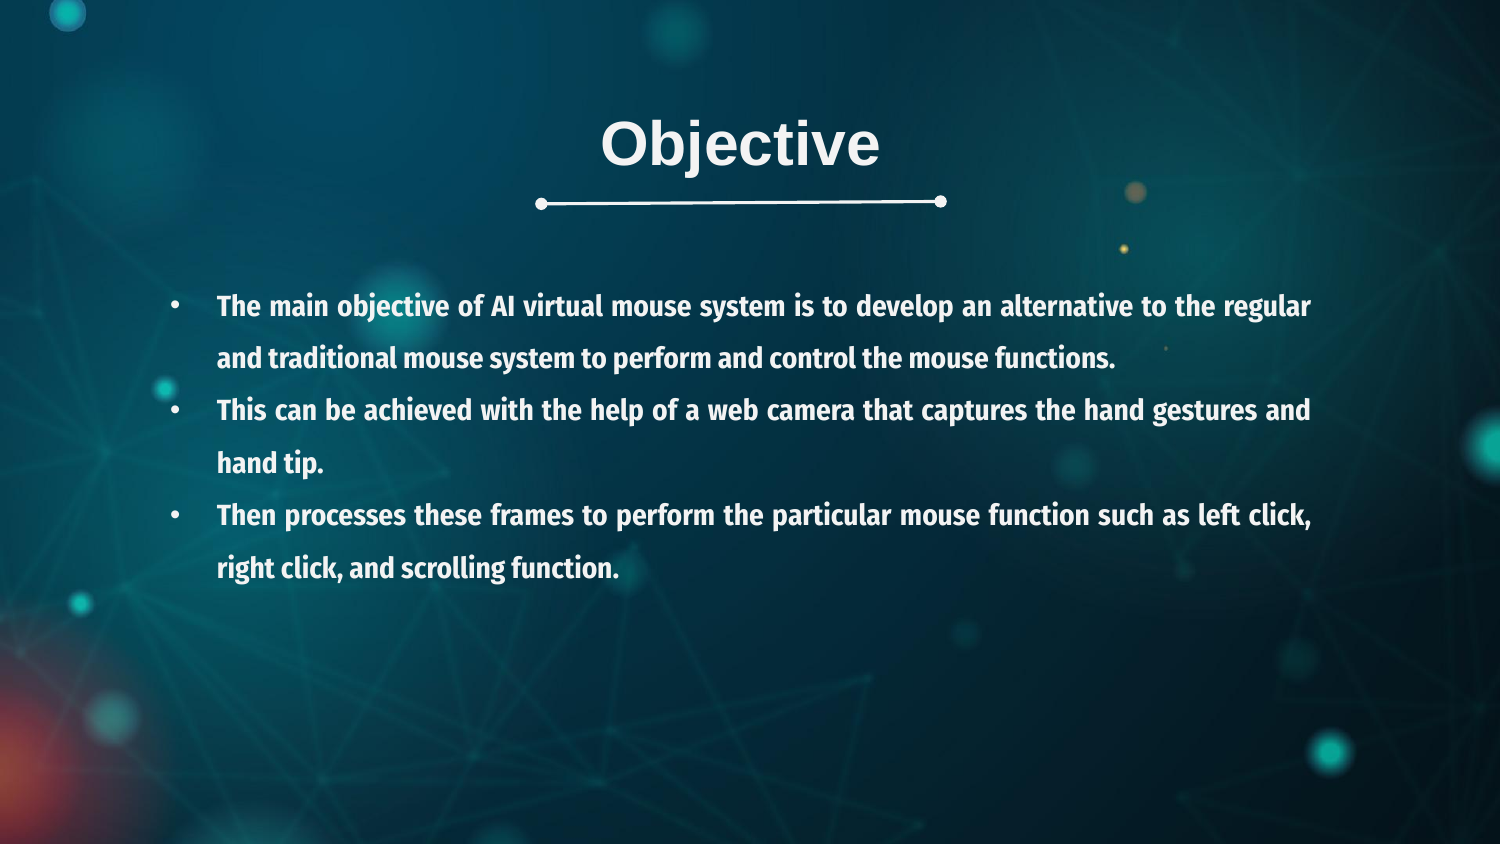

# Objective
The main objective of AI virtual mouse system is to develop an alternative to the regular and traditional mouse system to perform and control the mouse functions.
This can be achieved with the help of a web camera that captures the hand gestures and hand tip.
Then processes these frames to perform the particular mouse function such as left click, right click, and scrolling function.